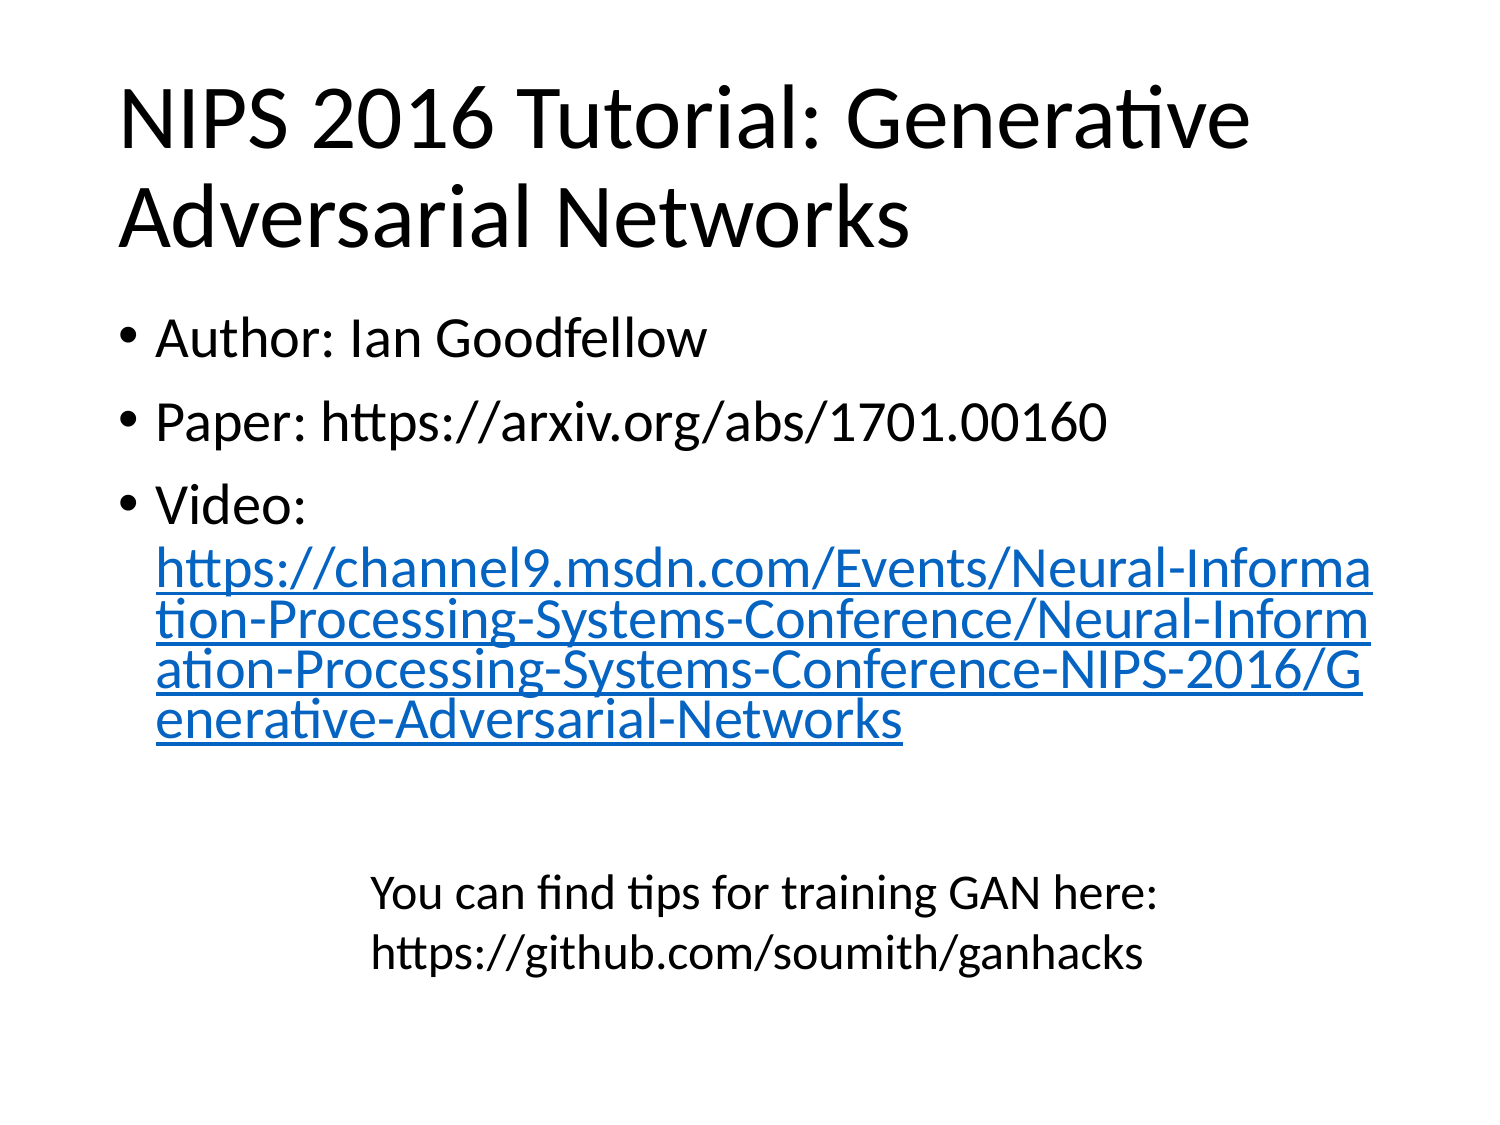

# NIPS 2016 Tutorial: Generative Adversarial Networks
Author: Ian Goodfellow
Paper: https://arxiv.org/abs/1701.00160
Video: https://channel9.msdn.com/Events/Neural-Information-Processing-Systems-Conference/Neural-Information-Processing-Systems-Conference-NIPS-2016/Generative-Adversarial-Networks

You can find tips for training GAN here:
https://github.com/soumith/ganhacks